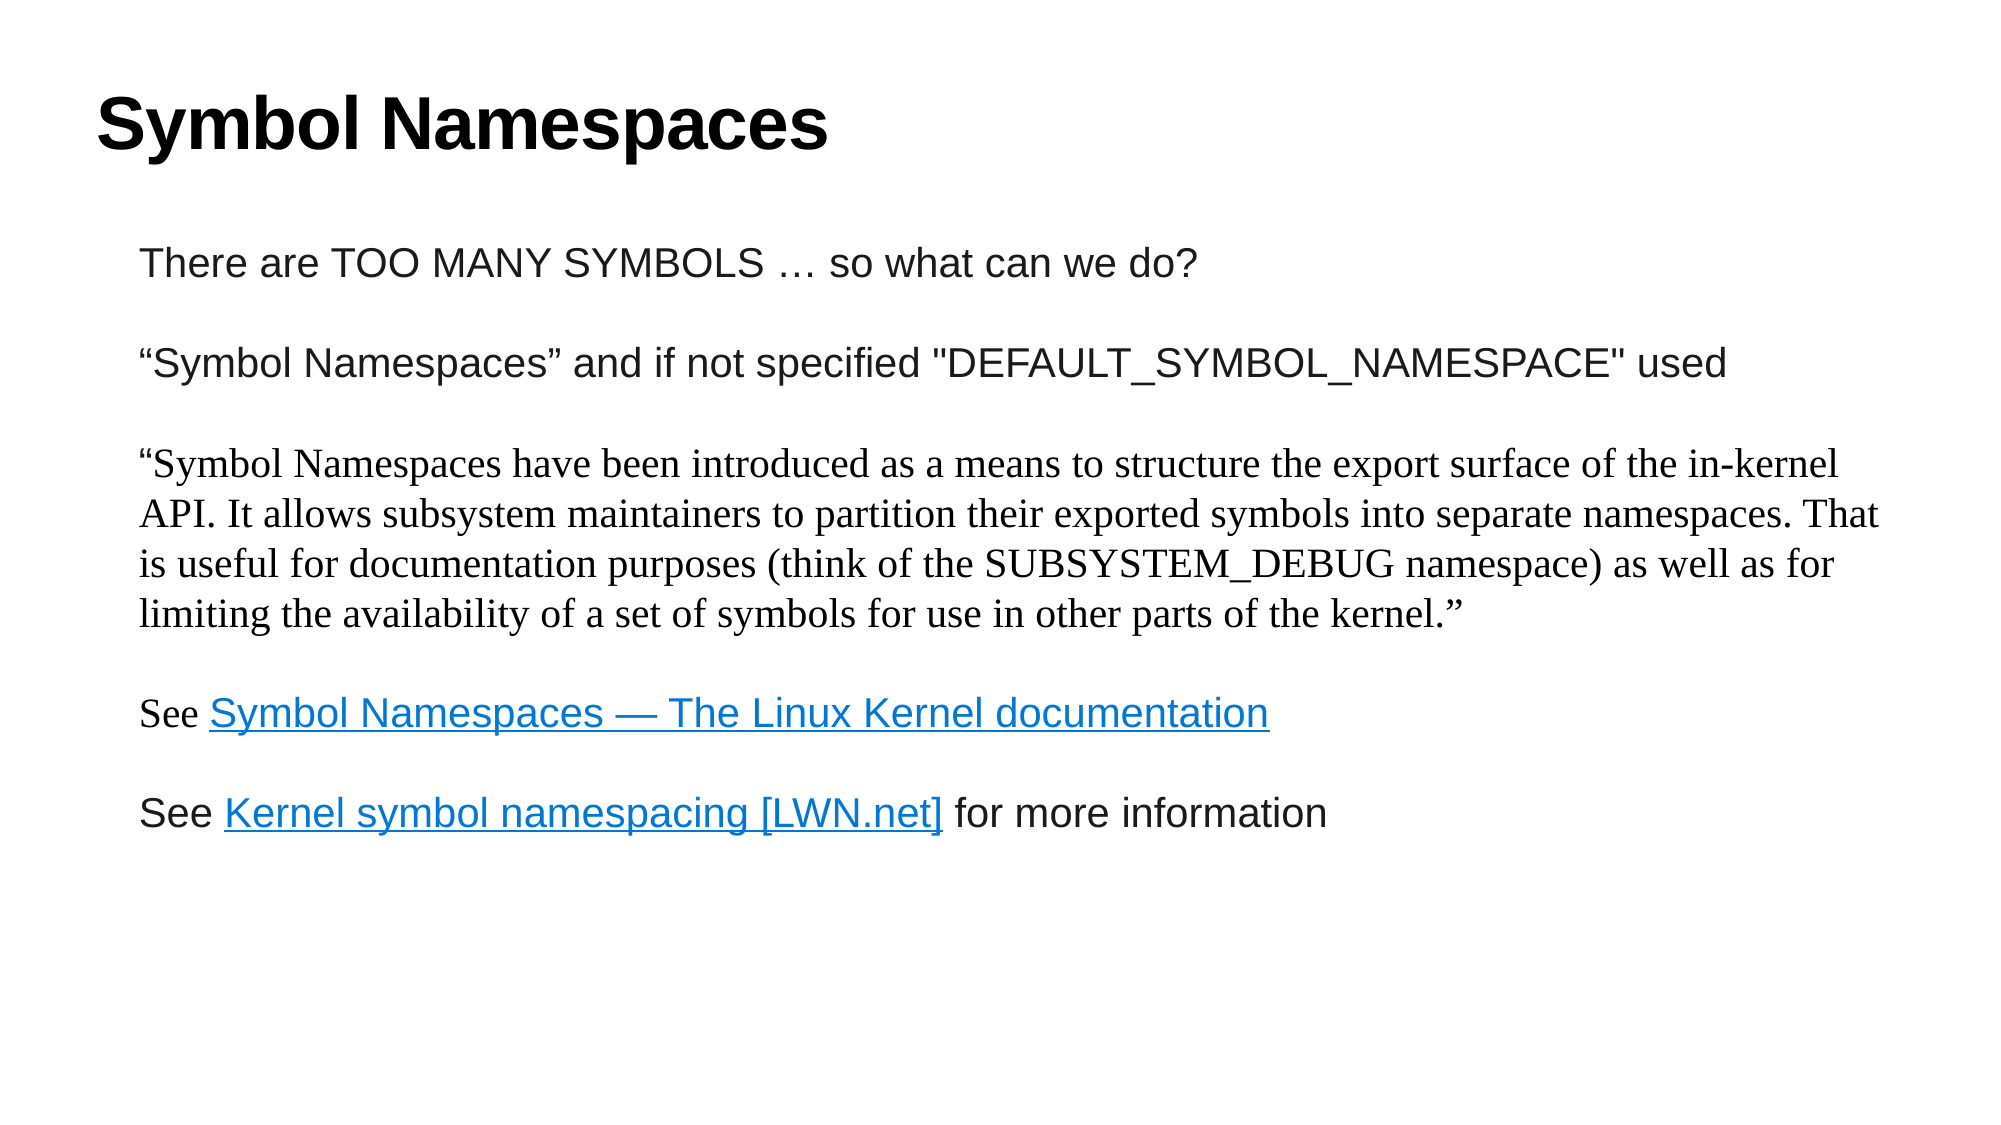

# Symbol Namespaces

There are TOO MANY SYMBOLS … so what can we do?

“Symbol Namespaces” and if not specified "DEFAULT_SYMBOL_NAMESPACE" used

“Symbol Namespaces have been introduced as a means to structure the export surface of the in-kernel API. It allows subsystem maintainers to partition their exported symbols into separate namespaces. That is useful for documentation purposes (think of the SUBSYSTEM_DEBUG namespace) as well as for limiting the availability of a set of symbols for use in other parts of the kernel.”

See Symbol Namespaces — The Linux Kernel documentation

See Kernel symbol namespacing [LWN.net] for more information